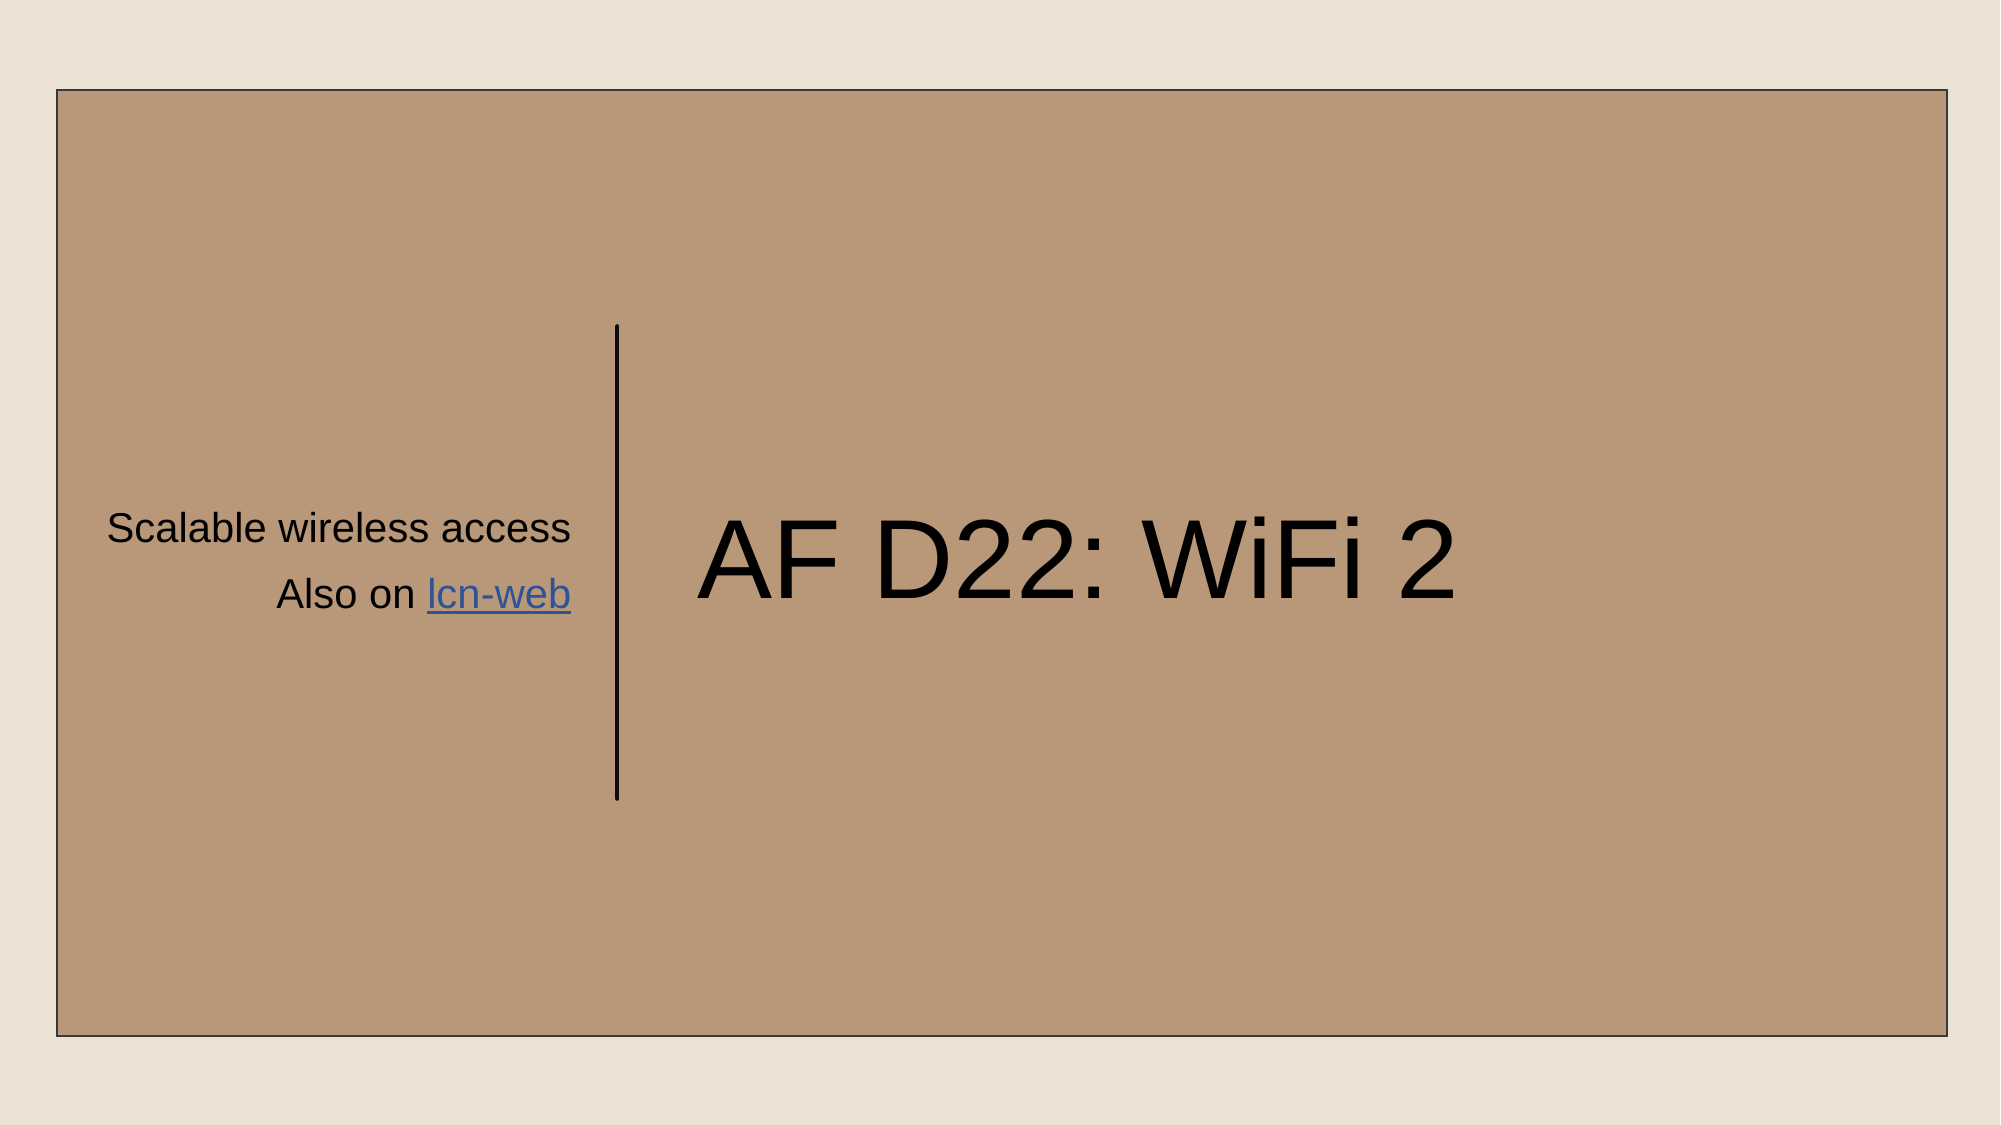

Scalable wireless access
Also on lcn-web
# AF D22: WiFi 2